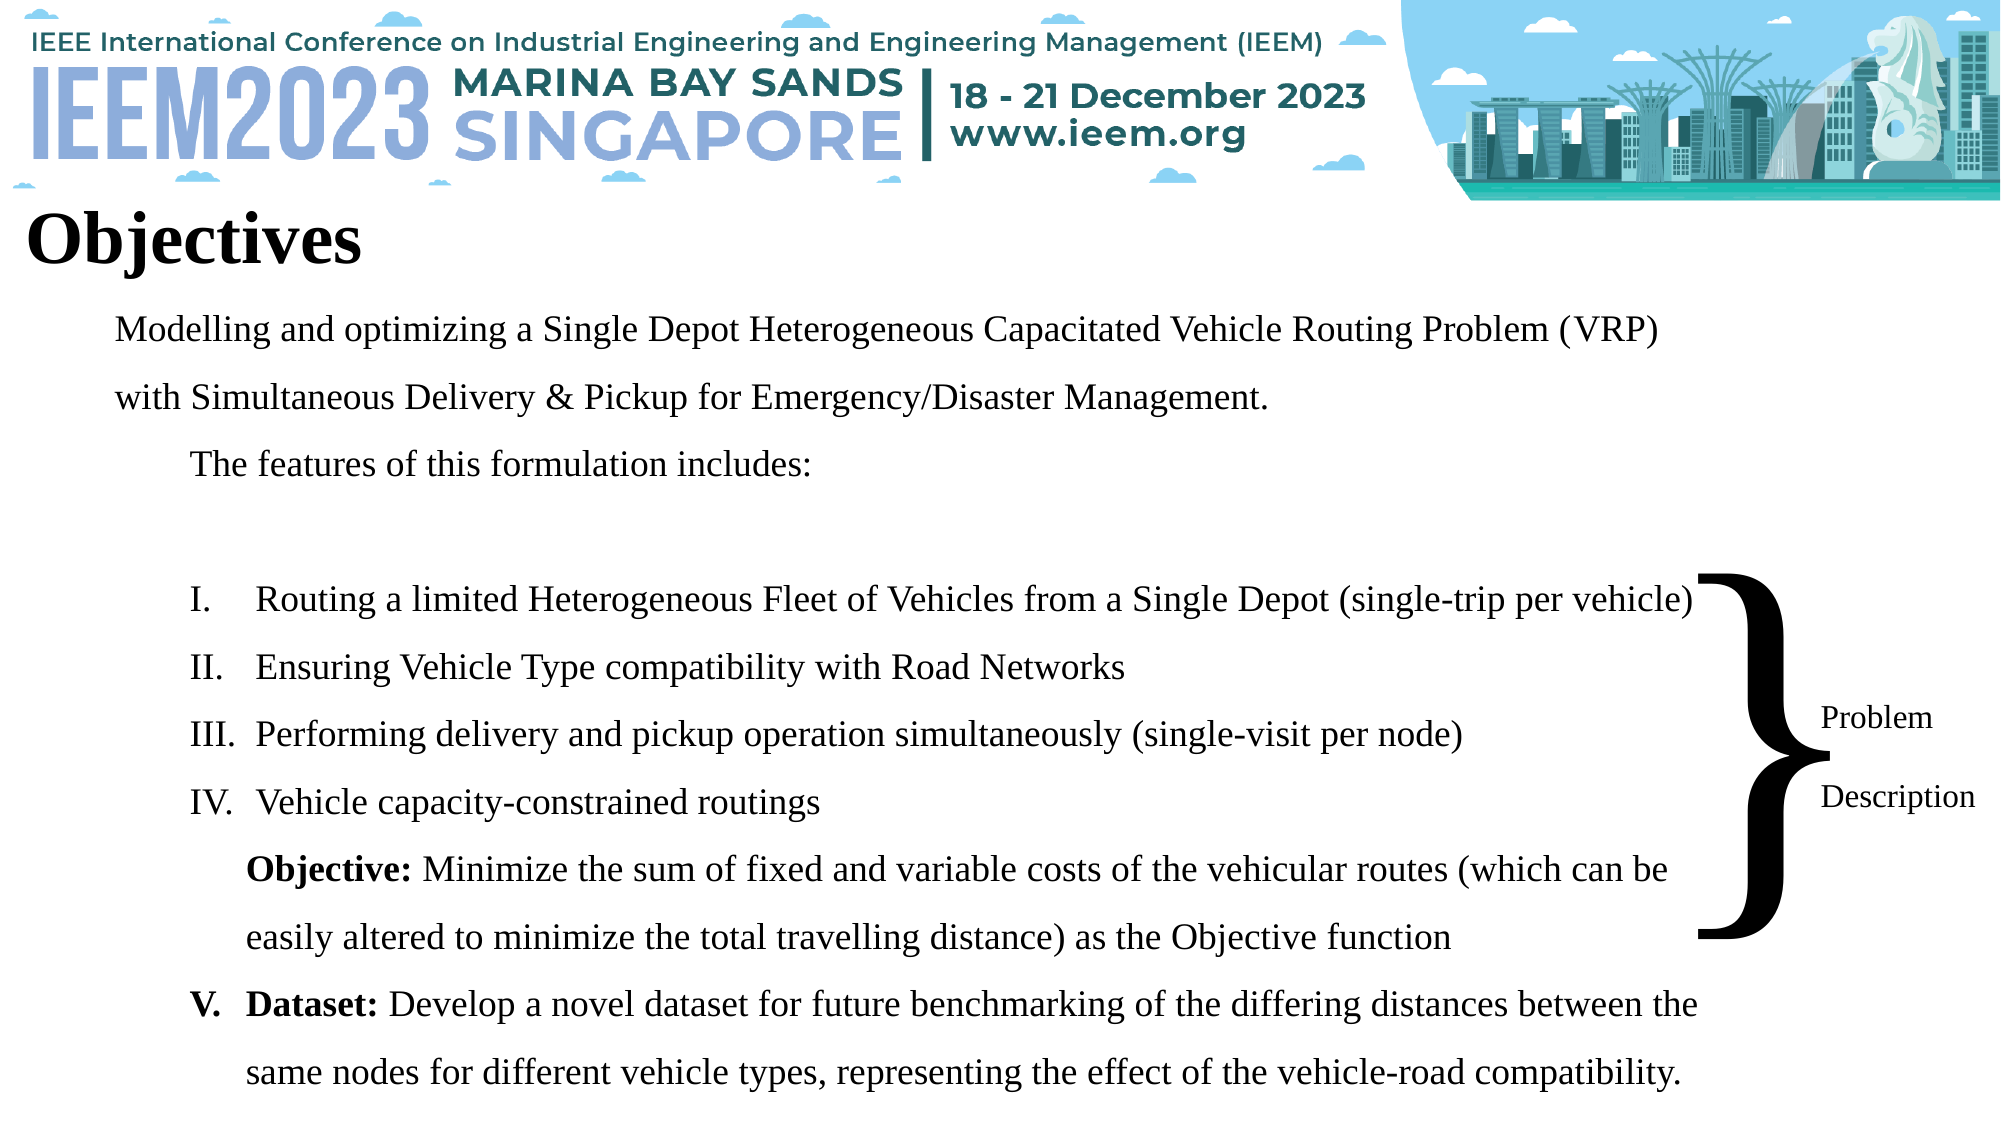

# Objectives
Modelling and optimizing a Single Depot Heterogeneous Capacitated Vehicle Routing Problem (VRP) with Simultaneous Delivery & Pickup for Emergency/Disaster Management.
The features of this formulation includes:

 Routing a limited Heterogeneous Fleet of Vehicles from a Single Depot (single-trip per vehicle)
 Ensuring Vehicle Type compatibility with Road Networks
 Performing delivery and pickup operation simultaneously (single-visit per node)
 Vehicle capacity-constrained routings
Objective: Minimize the sum of fixed and variable costs of the vehicular routes (which can be easily altered to minimize the total travelling distance) as the Objective function
Dataset: Develop a novel dataset for future benchmarking of the differing distances between the same nodes for different vehicle types, representing the effect of the vehicle-road compatibility.
}
Problem

Description